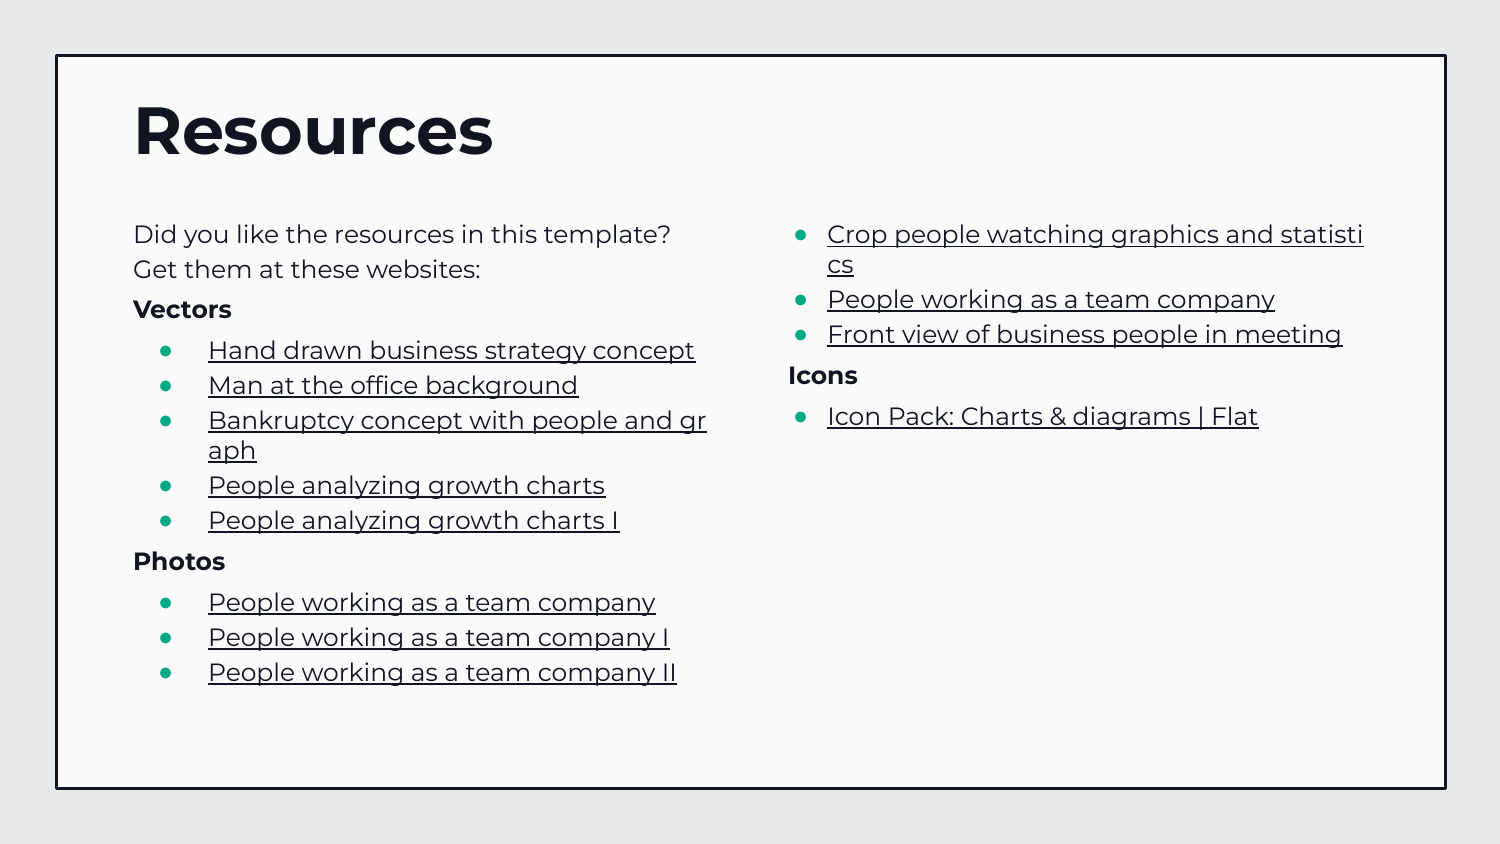

# Resources
Did you like the resources in this template? Get them at these websites:
Vectors
Hand drawn business strategy concept
Man at the office background
Bankruptcy concept with people and graph
People analyzing growth charts
People analyzing growth charts I
Photos
People working as a team company
People working as a team company I
People working as a team company II
Crop people watching graphics and statistics
People working as a team company
Front view of business people in meeting
Icons
Icon Pack: Charts & diagrams | Flat